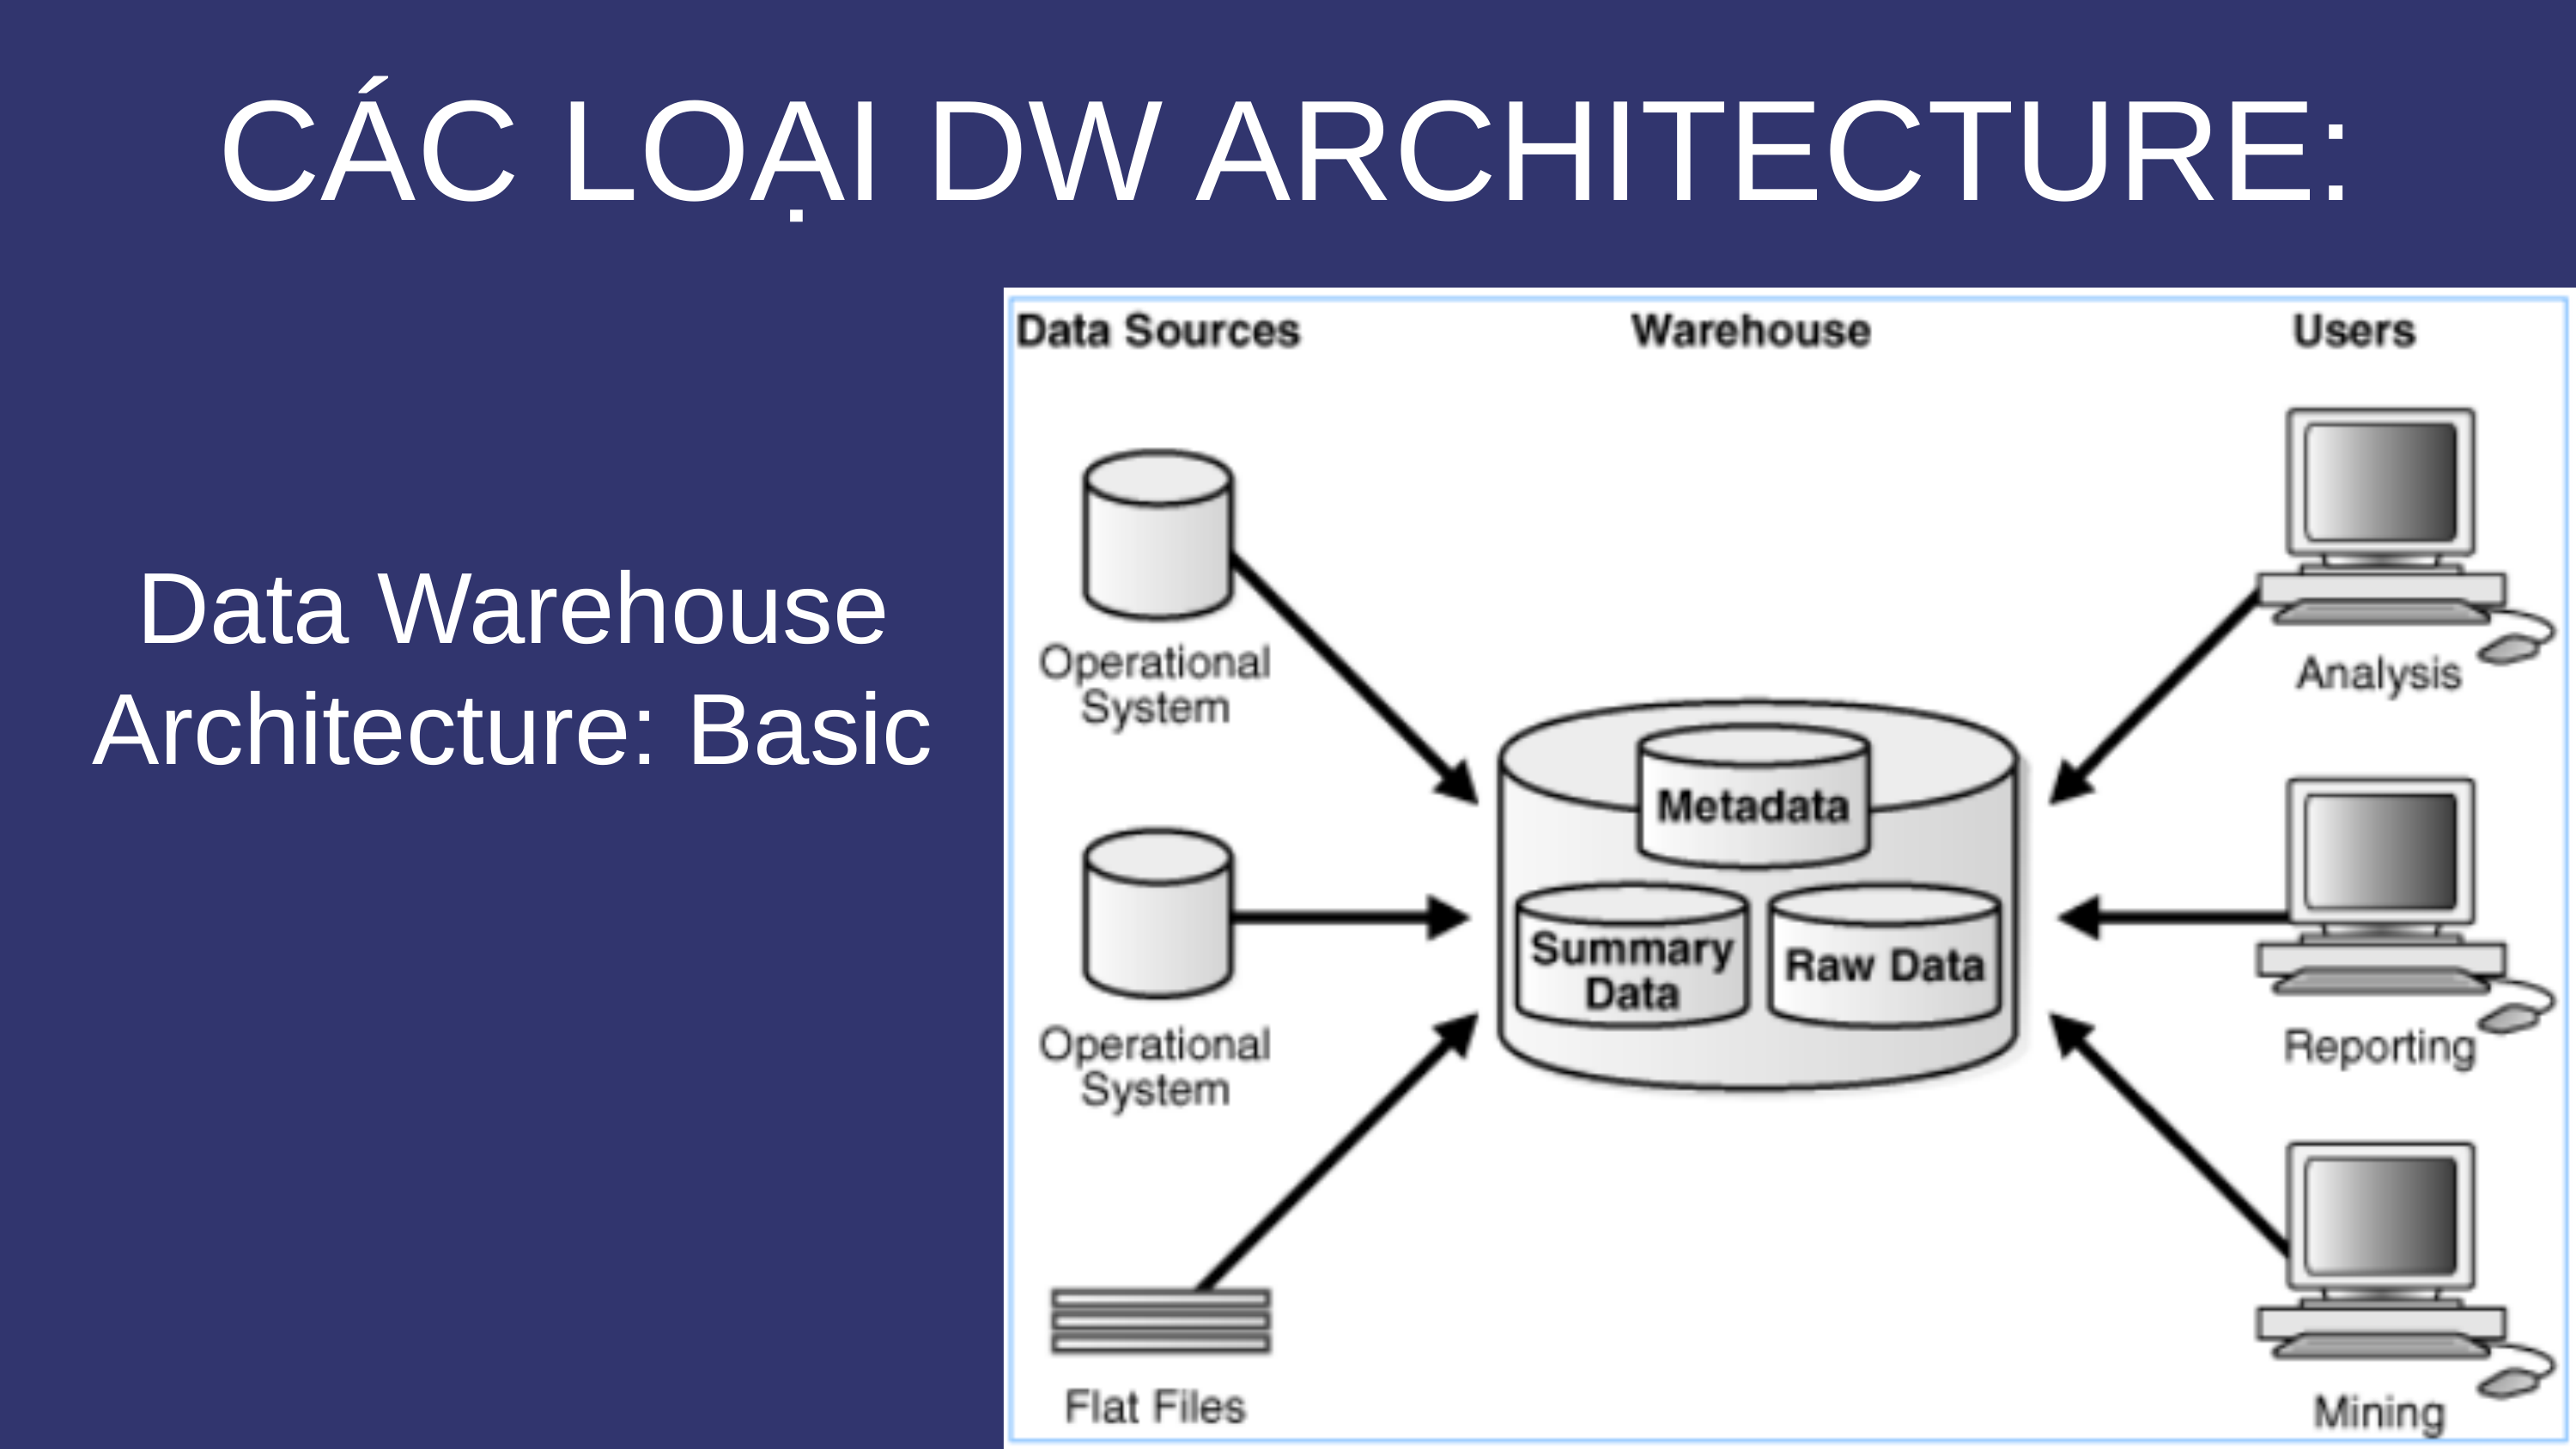

CÁC LOẠI DW ARCHITECTURE:

Data Warehouse Architecture: Basic